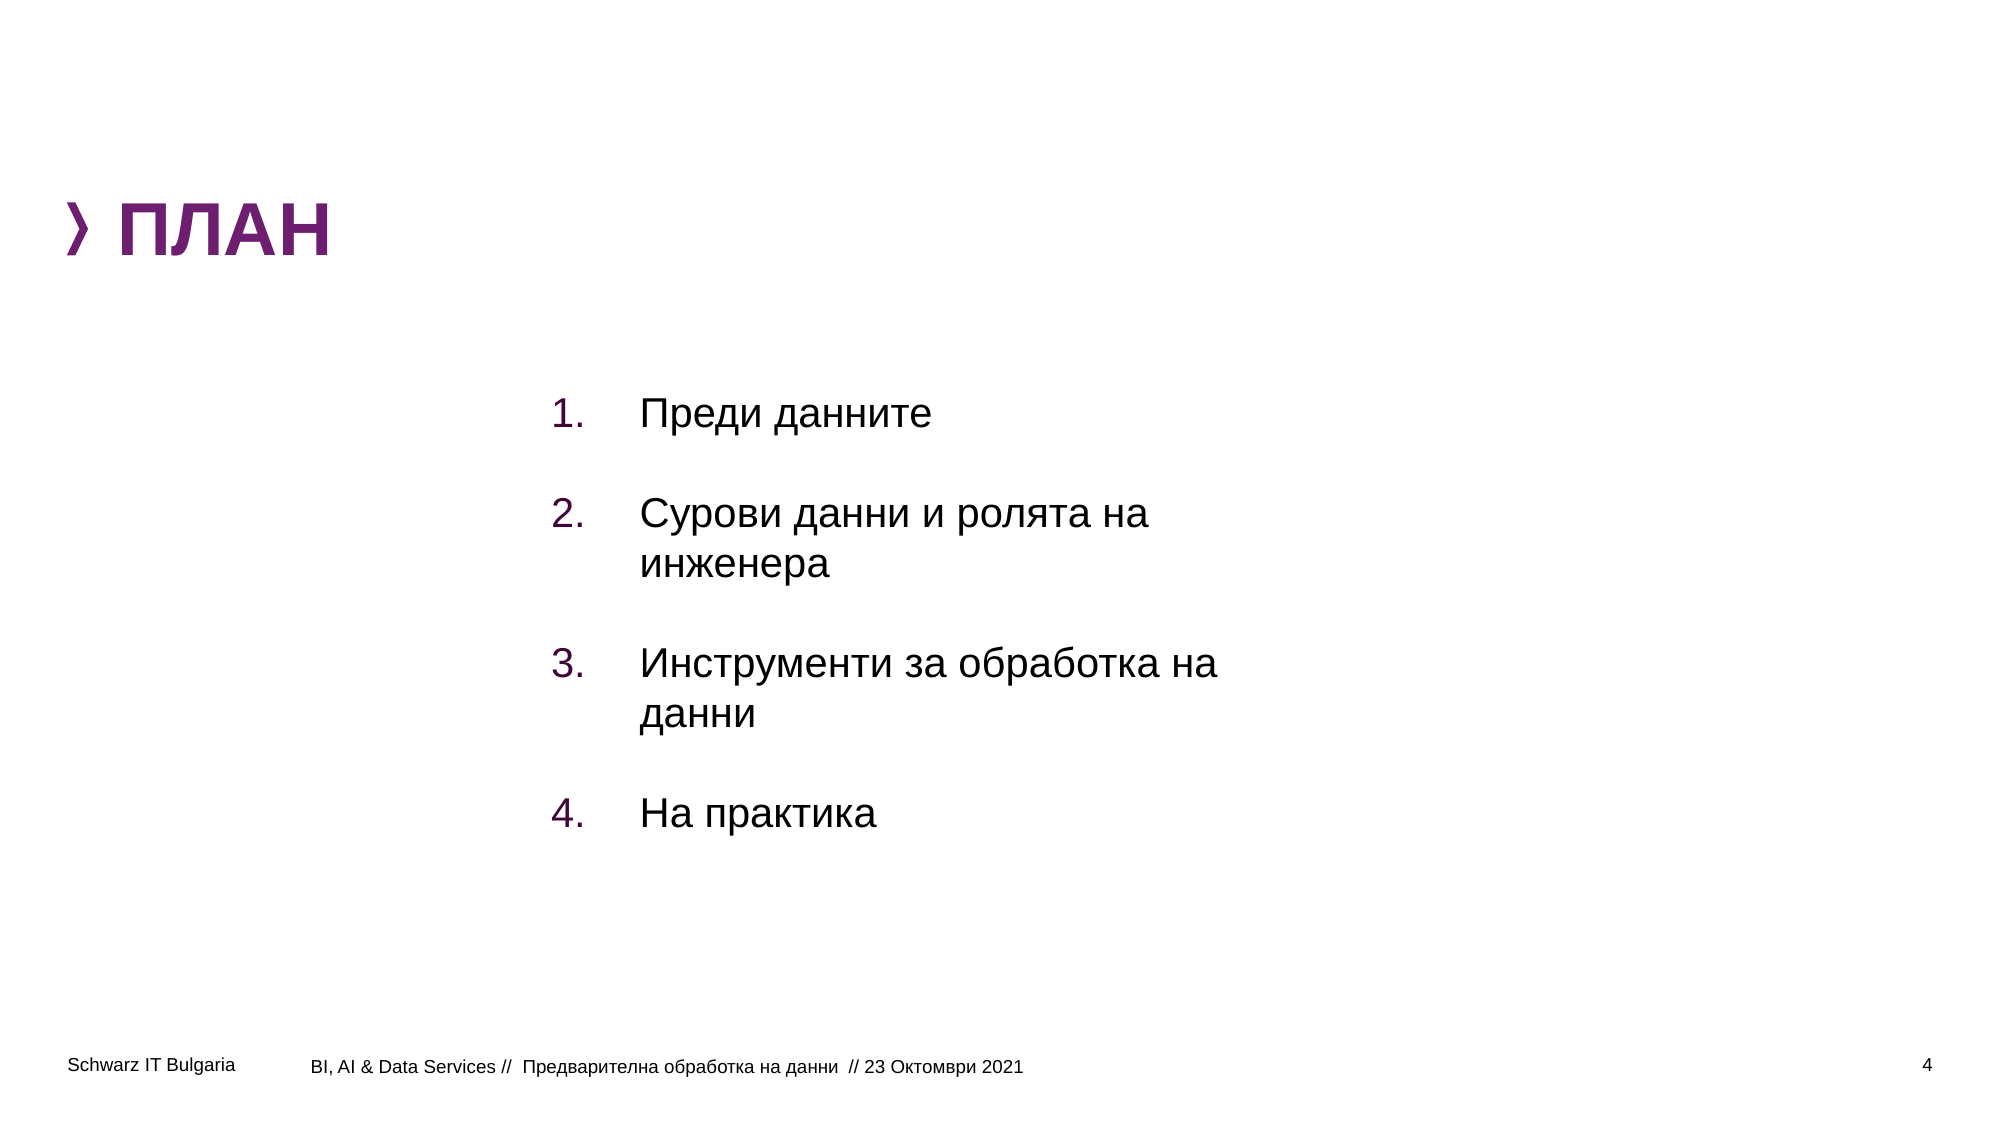

# ПЛАН
Преди данните
Сурови данни и ролята на инженера
Инструменти за обработка на данни
На практика
4
BI, AI & Data Services //  Предварителна обработка на данни  // 23 Октомври 2021